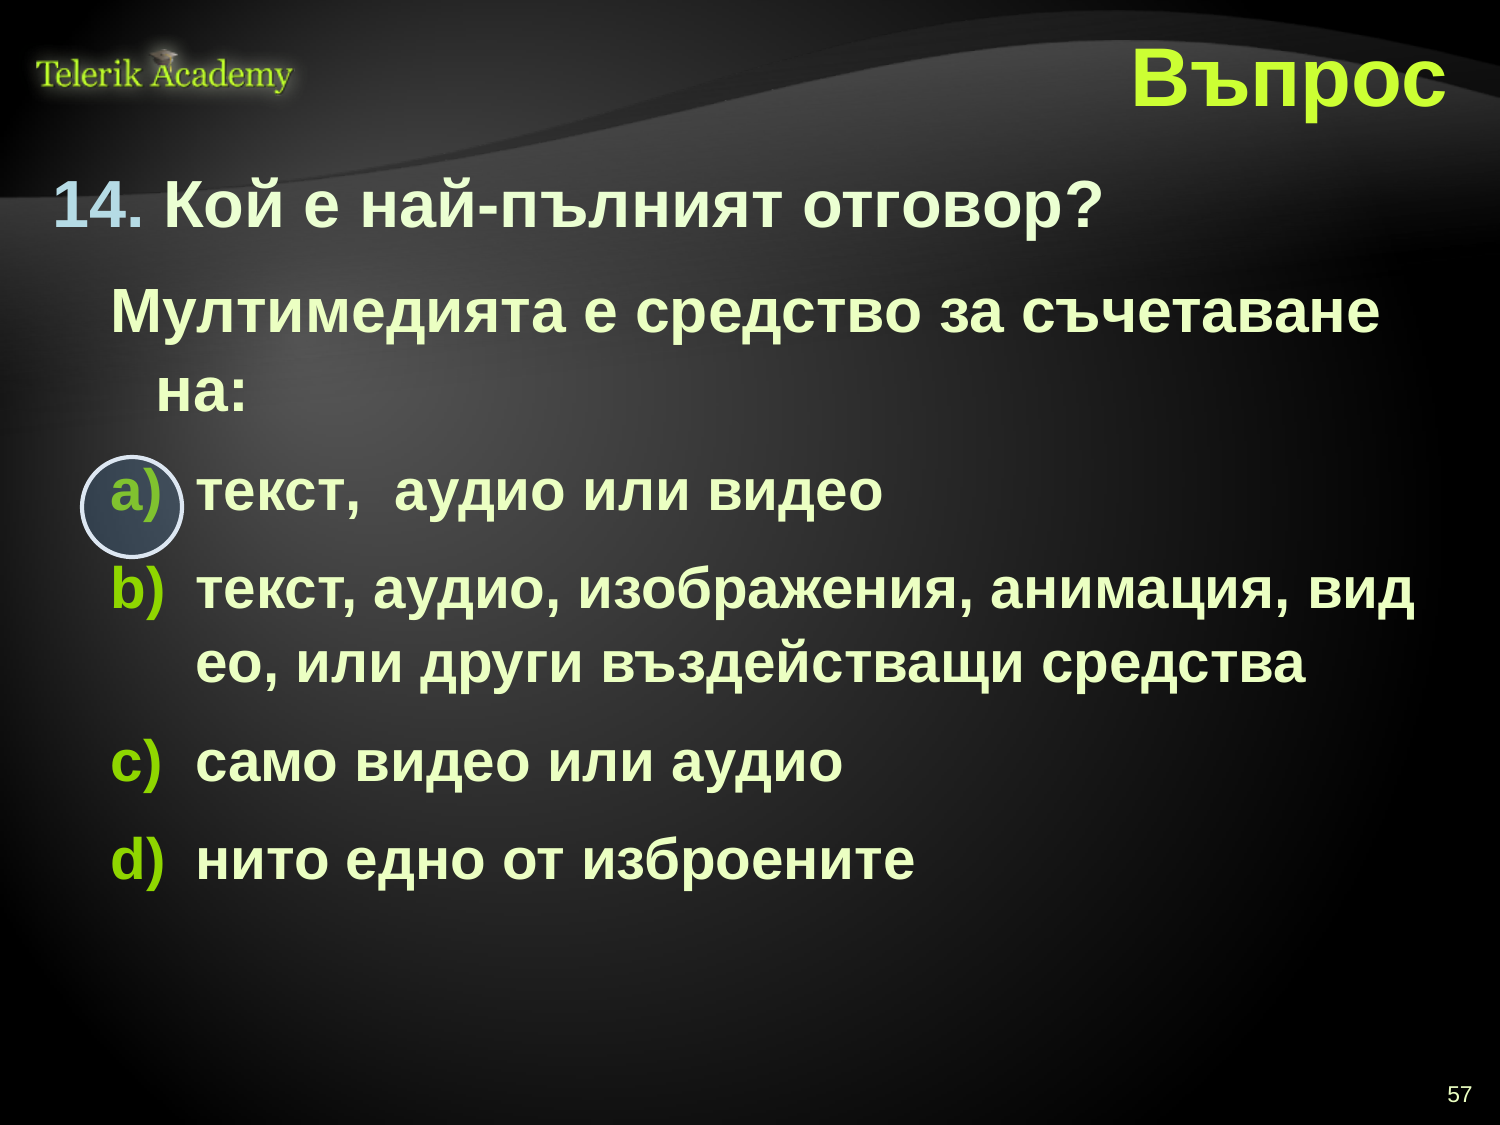

# Въпрос
 Кой е най-пълният отговор?
Мултимедията е средство за съчетаване на:
текст,  аудио или видео
текст, аудио, изображения, анимация, видео, или други въздействащи средства
само видео или аудио
нито едно от изброените

57